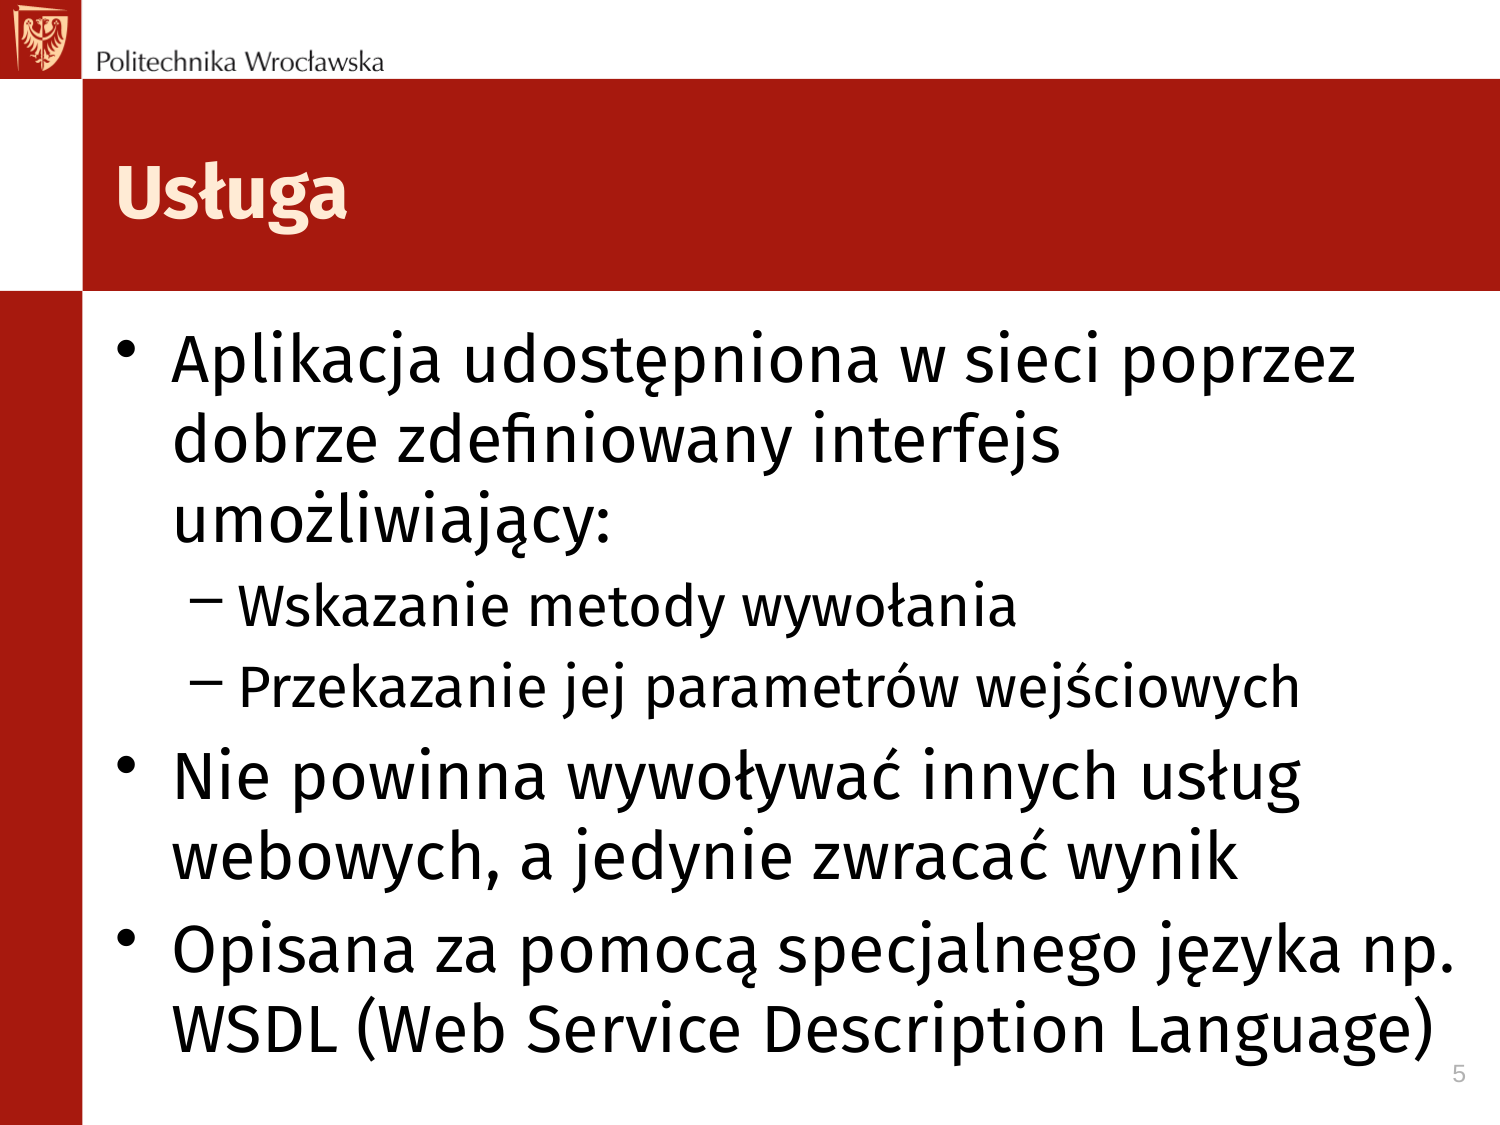

# Usługa
Aplikacja udostępniona w sieci poprzez dobrze zdefiniowany interfejs umożliwiający:
Wskazanie metody wywołania
Przekazanie jej parametrów wejściowych
Nie powinna wywoływać innych usług webowych, a jedynie zwracać wynik
Opisana za pomocą specjalnego języka np. WSDL (Web Service Description Language)
5